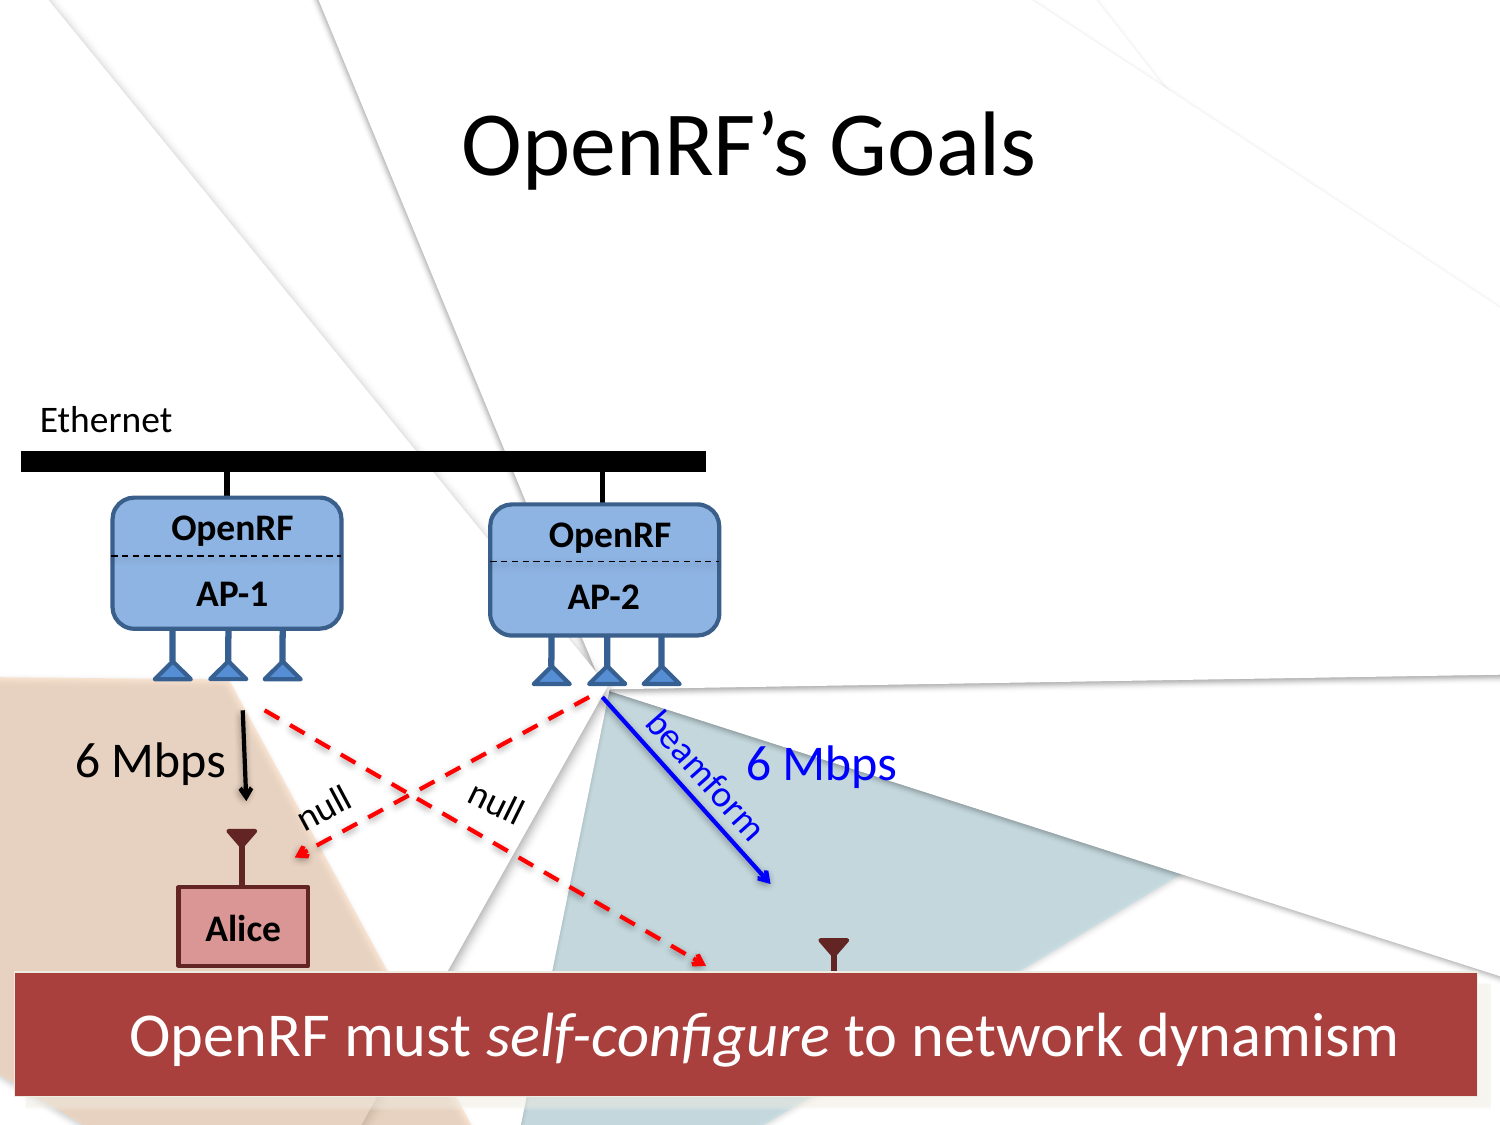

# OpenRF’s Goals

Ethernet
OpenRF

OpenRF

AP-1
AP-2

6 Mbps
6 Mbps
beamform
null
null

Alice

OpenRF must self-configure to network dynamism

Bob